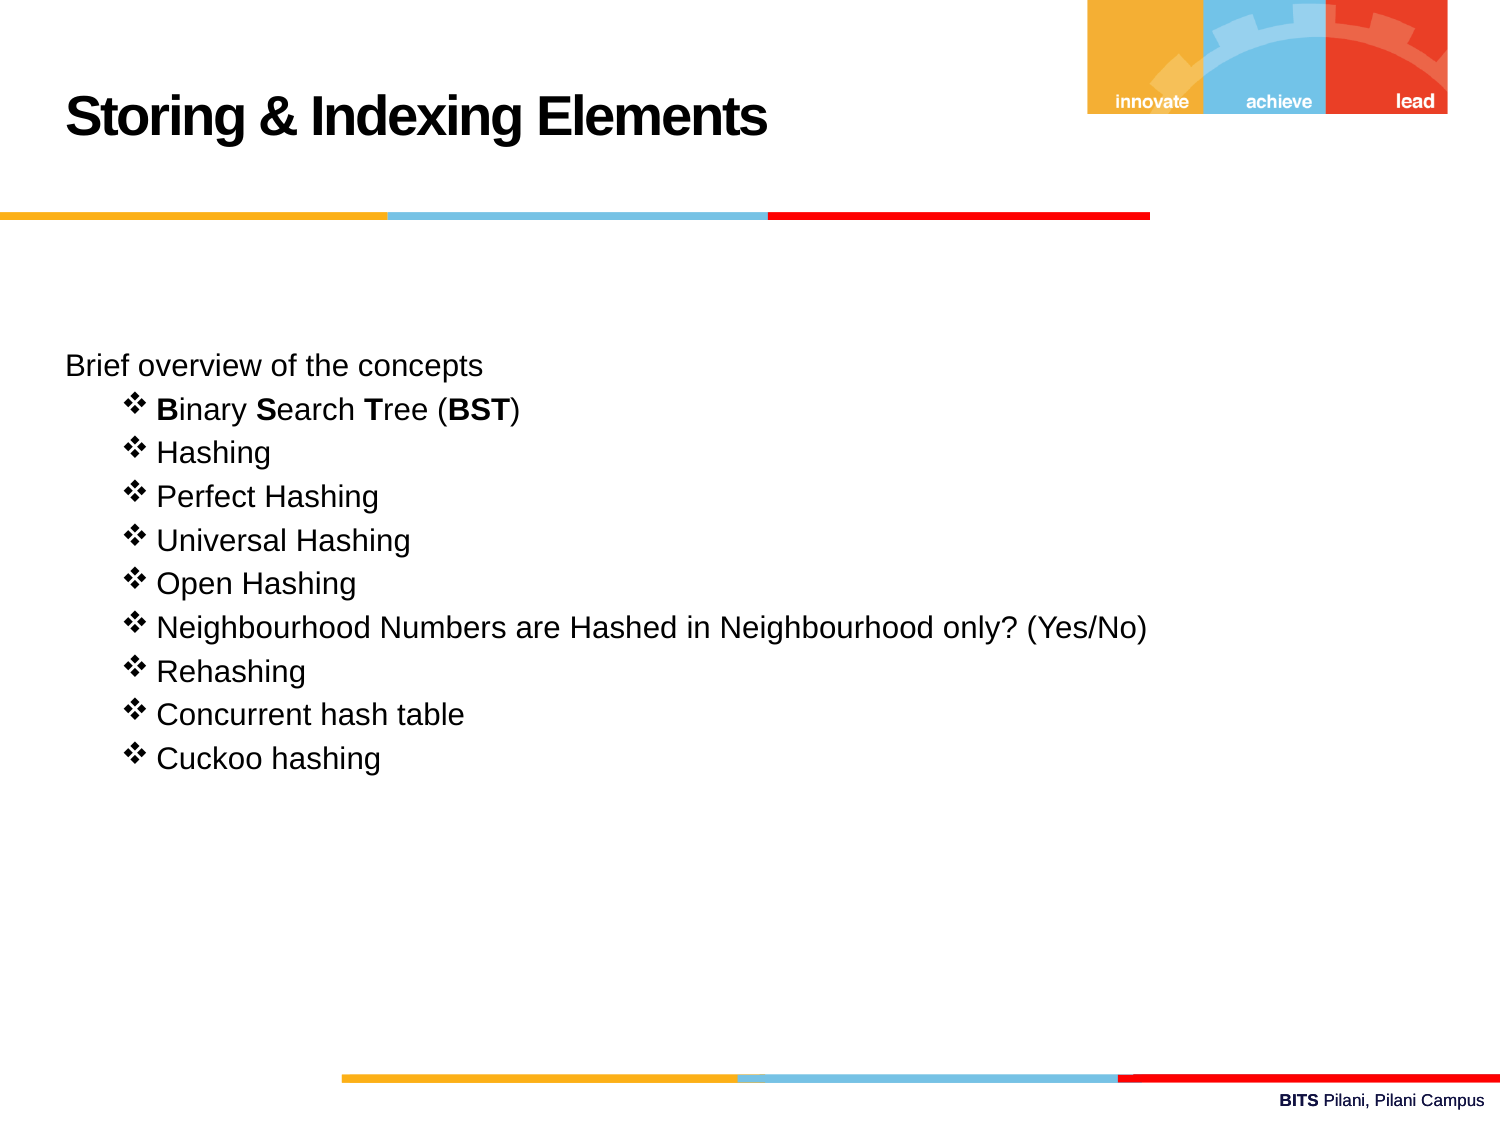

Storing & Indexing Elements
Brief overview of the concepts
Binary Search Tree (BST)
Hashing
Perfect Hashing
Universal Hashing
Open Hashing
Neighbourhood Numbers are Hashed in Neighbourhood only? (Yes/No)
Rehashing
Concurrent hash table
Cuckoo hashing